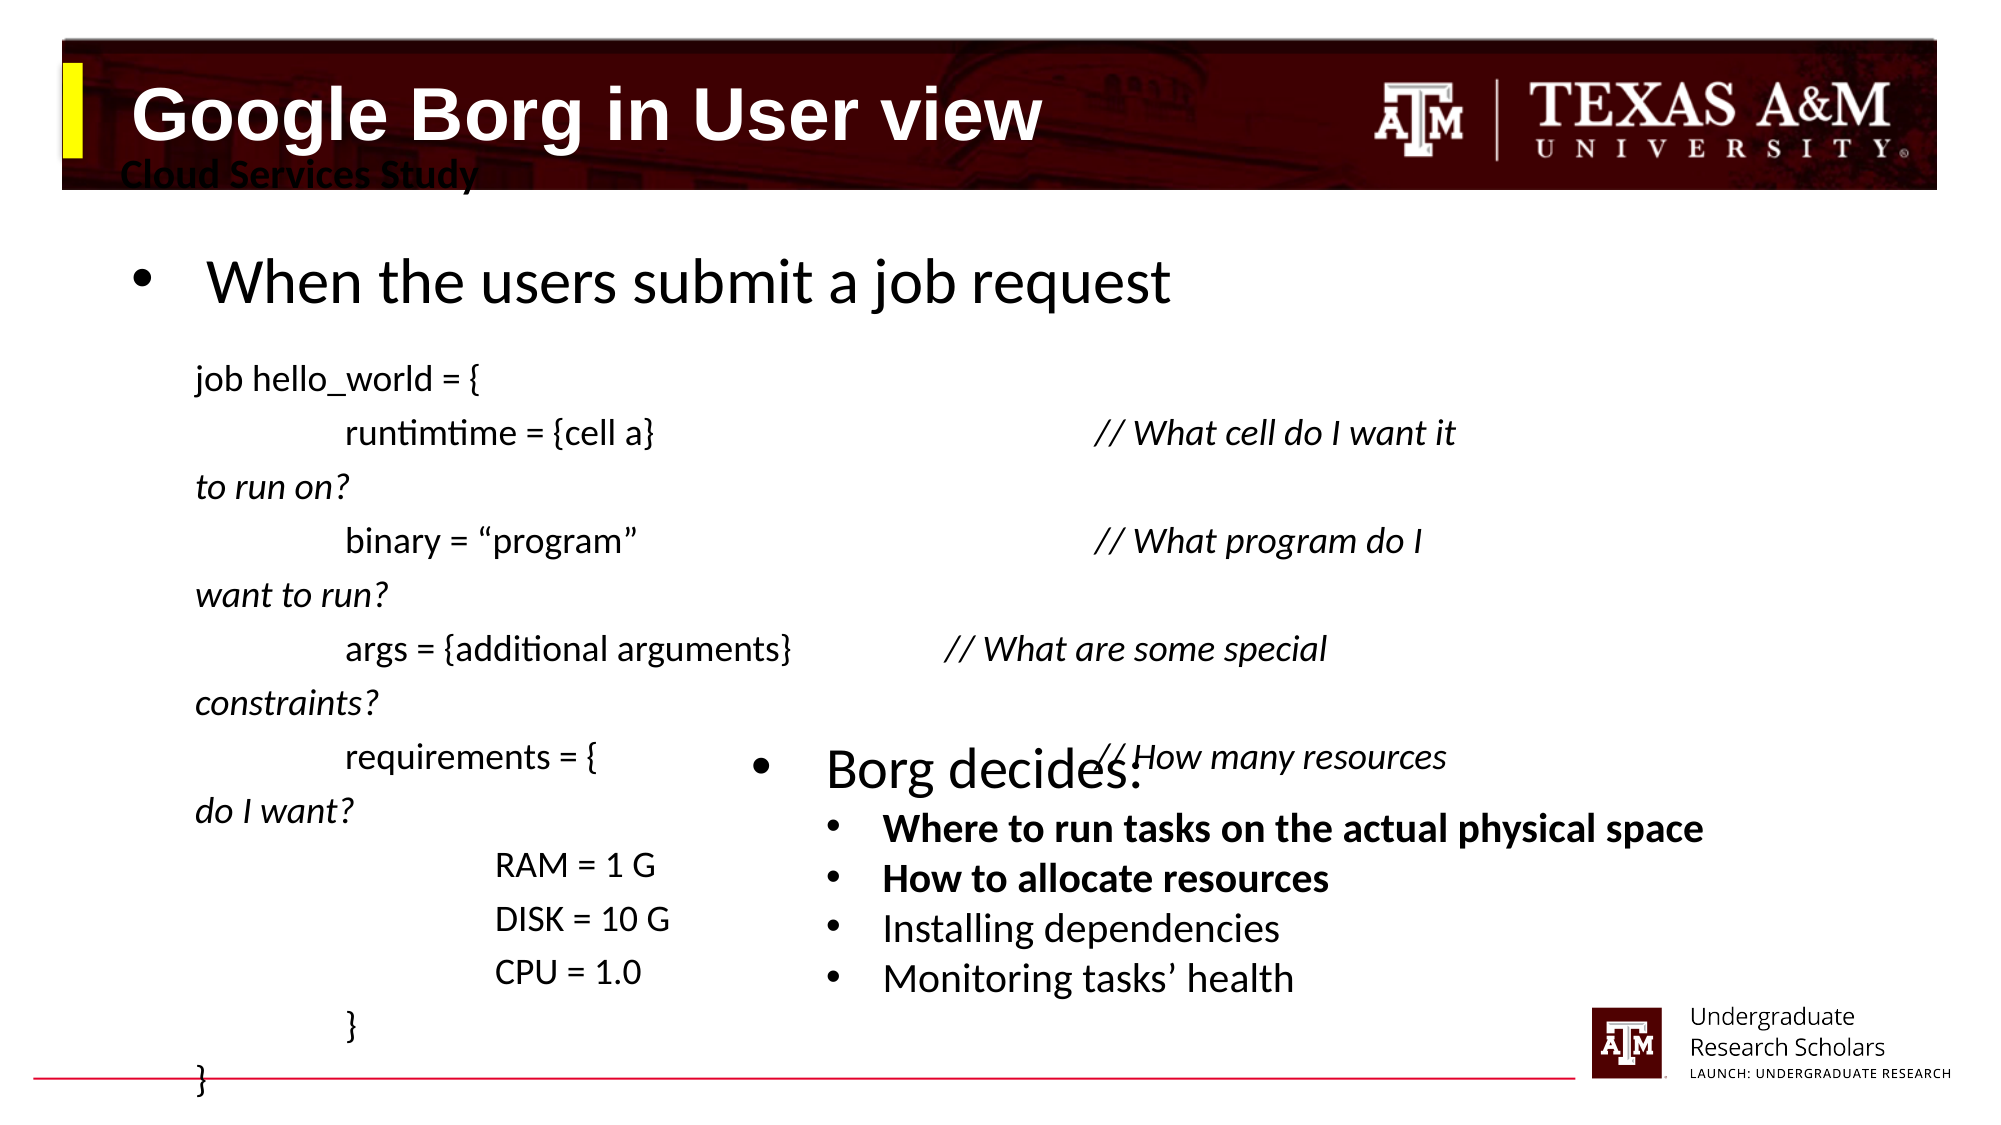

Cloud Services Study
Google Borg in User view
# When the users submit a job request
job hello_world = {
	runtimtime = {cell a} 			// What cell do I want it to run on?
	binary = “program” 			// What program do I want to run?
	args = {additional arguments}		// What are some special constraints?
	requirements = { 				// How many resources do I want?
		RAM = 1 G
		DISK = 10 G
		CPU = 1.0
	}
}
Borg decides:
Where to run tasks on the actual physical space
How to allocate resources
Installing dependencies
Monitoring tasks’ health